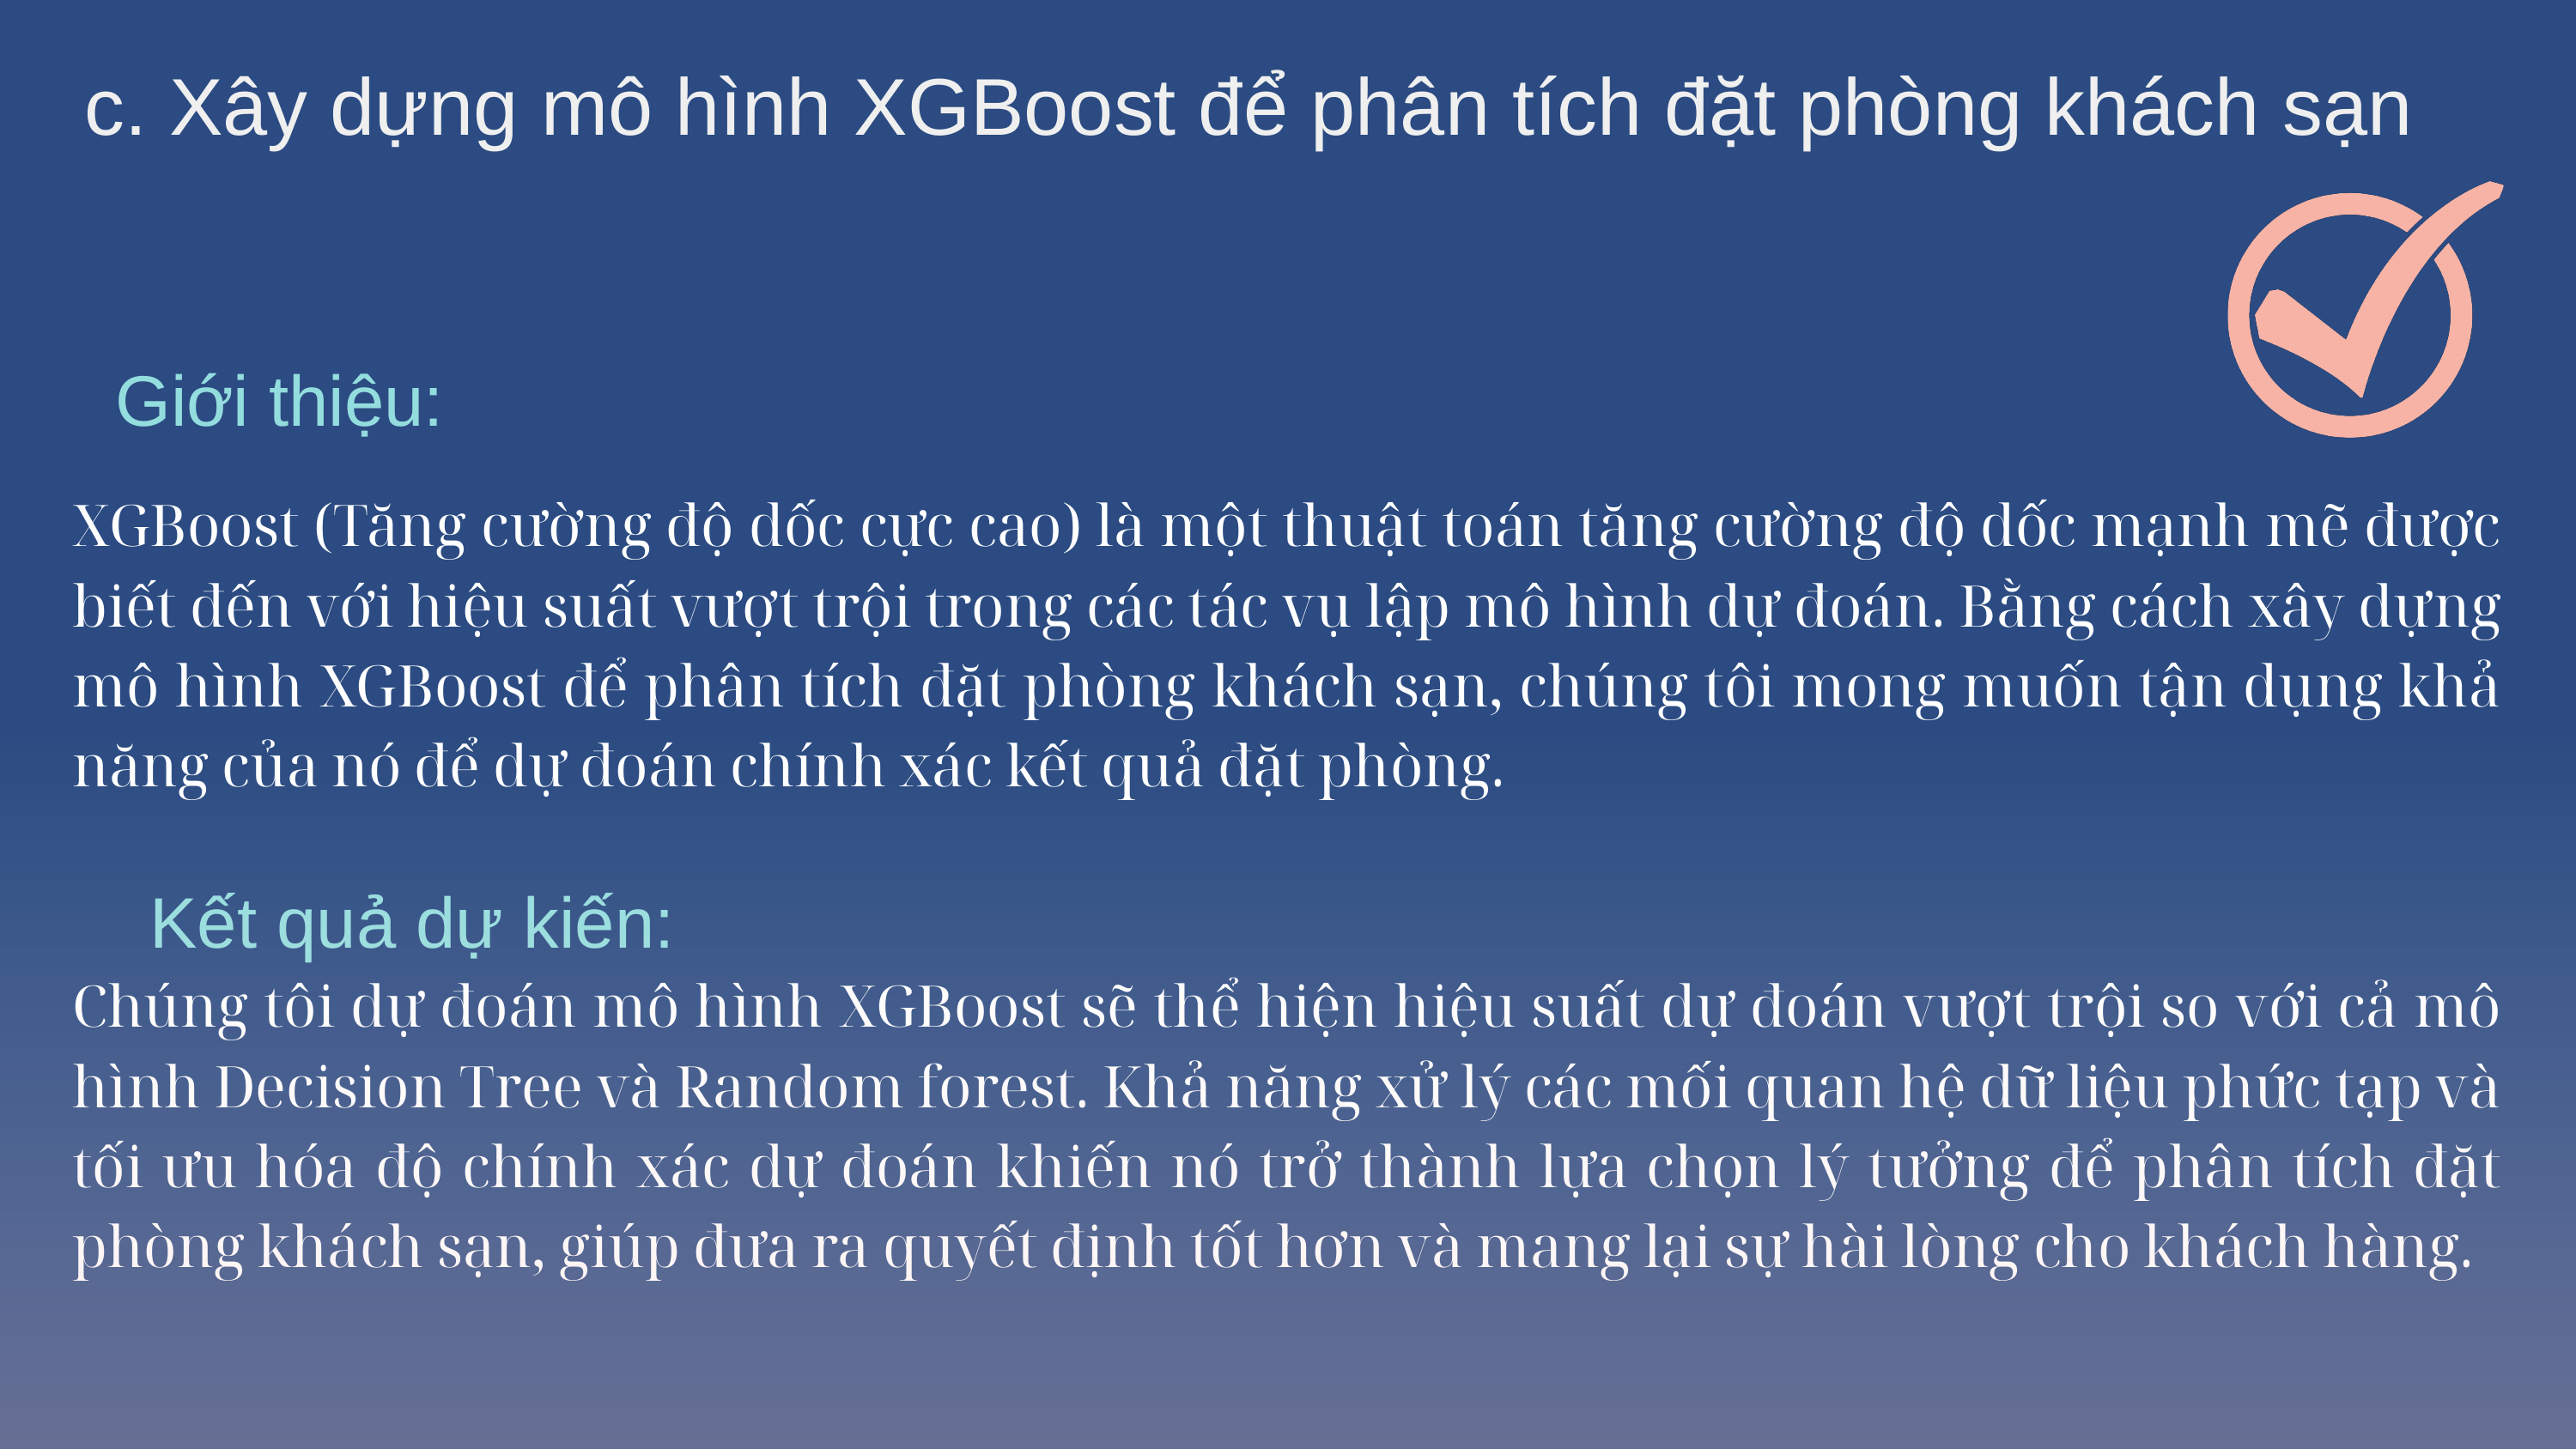

c. Xây dựng mô hình XGBoost để phân tích đặt phòng khách sạn

Giới thiệu:
XGBoost (Tăng cường độ dốc cực cao) là một thuật toán tăng cường độ dốc mạnh mẽ được biết đến với hiệu suất vượt trội trong các tác vụ lập mô hình dự đoán. Bằng cách xây dựng mô hình XGBoost để phân tích đặt phòng khách sạn, chúng tôi mong muốn tận dụng khả năng của nó để dự đoán chính xác kết quả đặt phòng.

Chúng tôi dự đoán mô hình XGBoost sẽ thể hiện hiệu suất dự đoán vượt trội so với cả mô hình Decision Tree và Random forest. Khả năng xử lý các mối quan hệ dữ liệu phức tạp và tối ưu hóa độ chính xác dự đoán khiến nó trở thành lựa chọn lý tưởng để phân tích đặt phòng khách sạn, giúp đưa ra quyết định tốt hơn và mang lại sự hài lòng cho khách hàng.

Kết quả dự kiến: